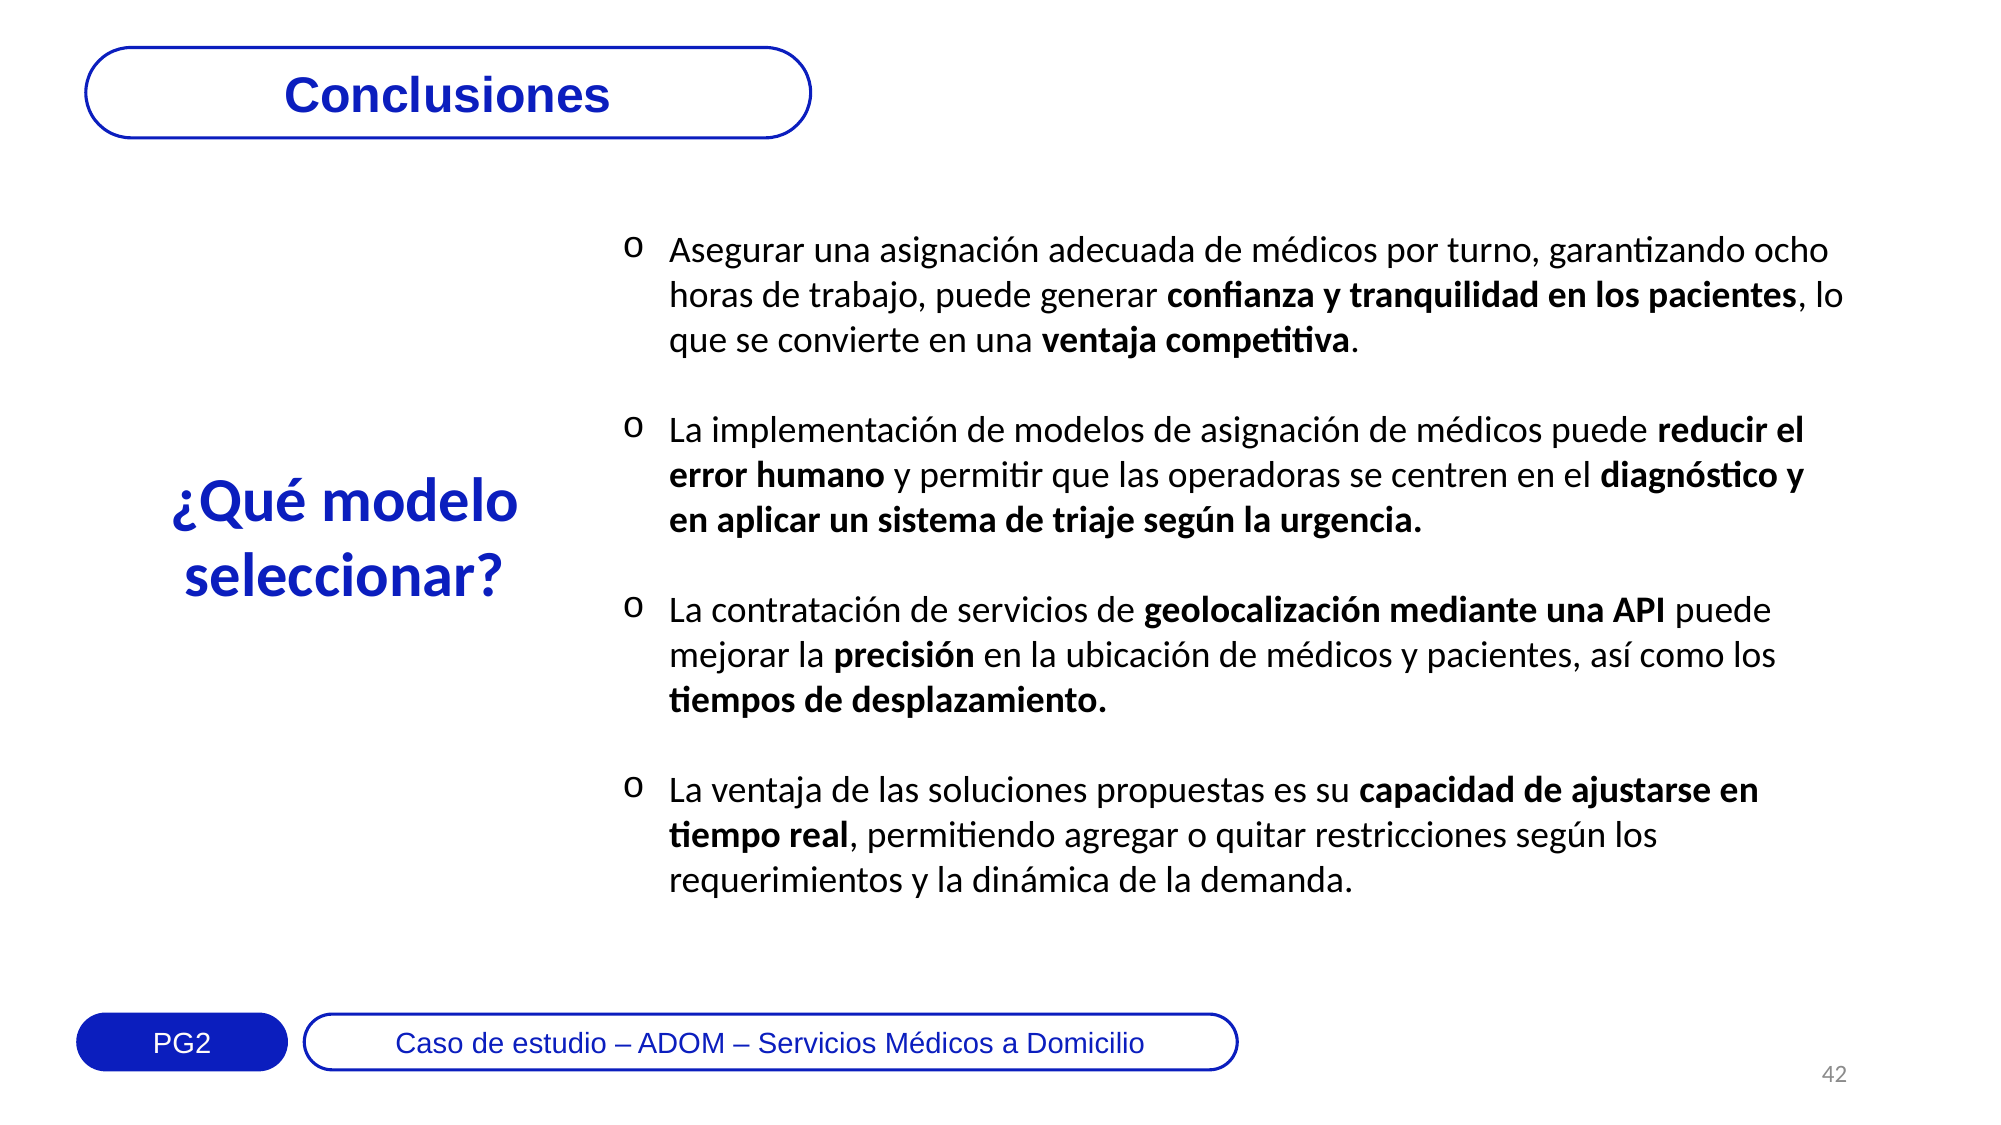

Conclusiones
Asegurar una asignación adecuada de médicos por turno, garantizando ocho horas de trabajo, puede generar confianza y tranquilidad en los pacientes, lo que se convierte en una ventaja competitiva.

La implementación de modelos de asignación de médicos puede reducir el error humano y permitir que las operadoras se centren en el diagnóstico y en aplicar un sistema de triaje según la urgencia.

La contratación de servicios de geolocalización mediante una API puede mejorar la precisión en la ubicación de médicos y pacientes, así como los tiempos de desplazamiento.

La ventaja de las soluciones propuestas es su capacidad de ajustarse en tiempo real, permitiendo agregar o quitar restricciones según los requerimientos y la dinámica de la demanda.
¿Qué modelo seleccionar?

PG2
Caso de estudio – ADOM – Servicios Médicos a Domicilio
42